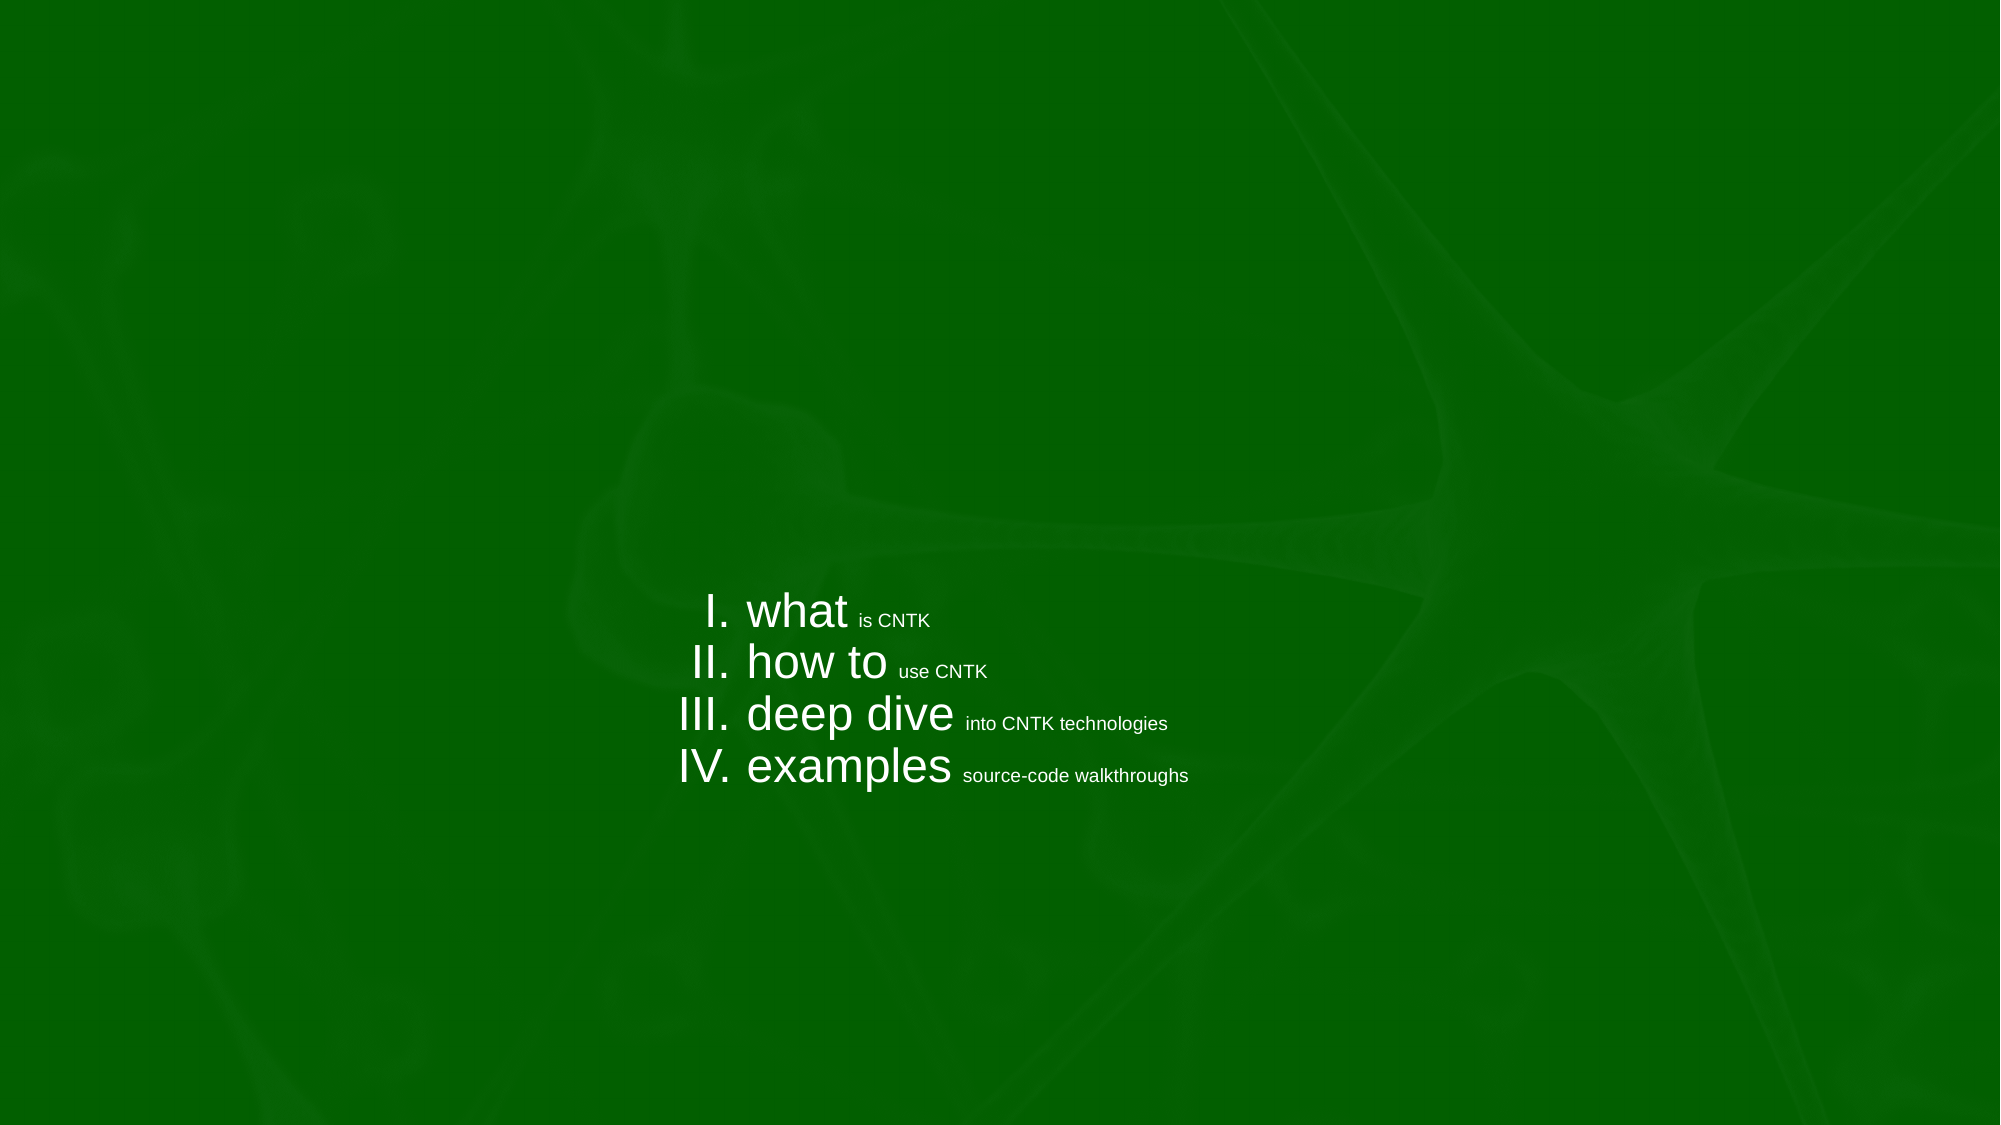

# I.	what  is CNTK II.	how to  use CNTK III.	deep dive  into CNTK technologies IV.	examples  source-code walkthroughs